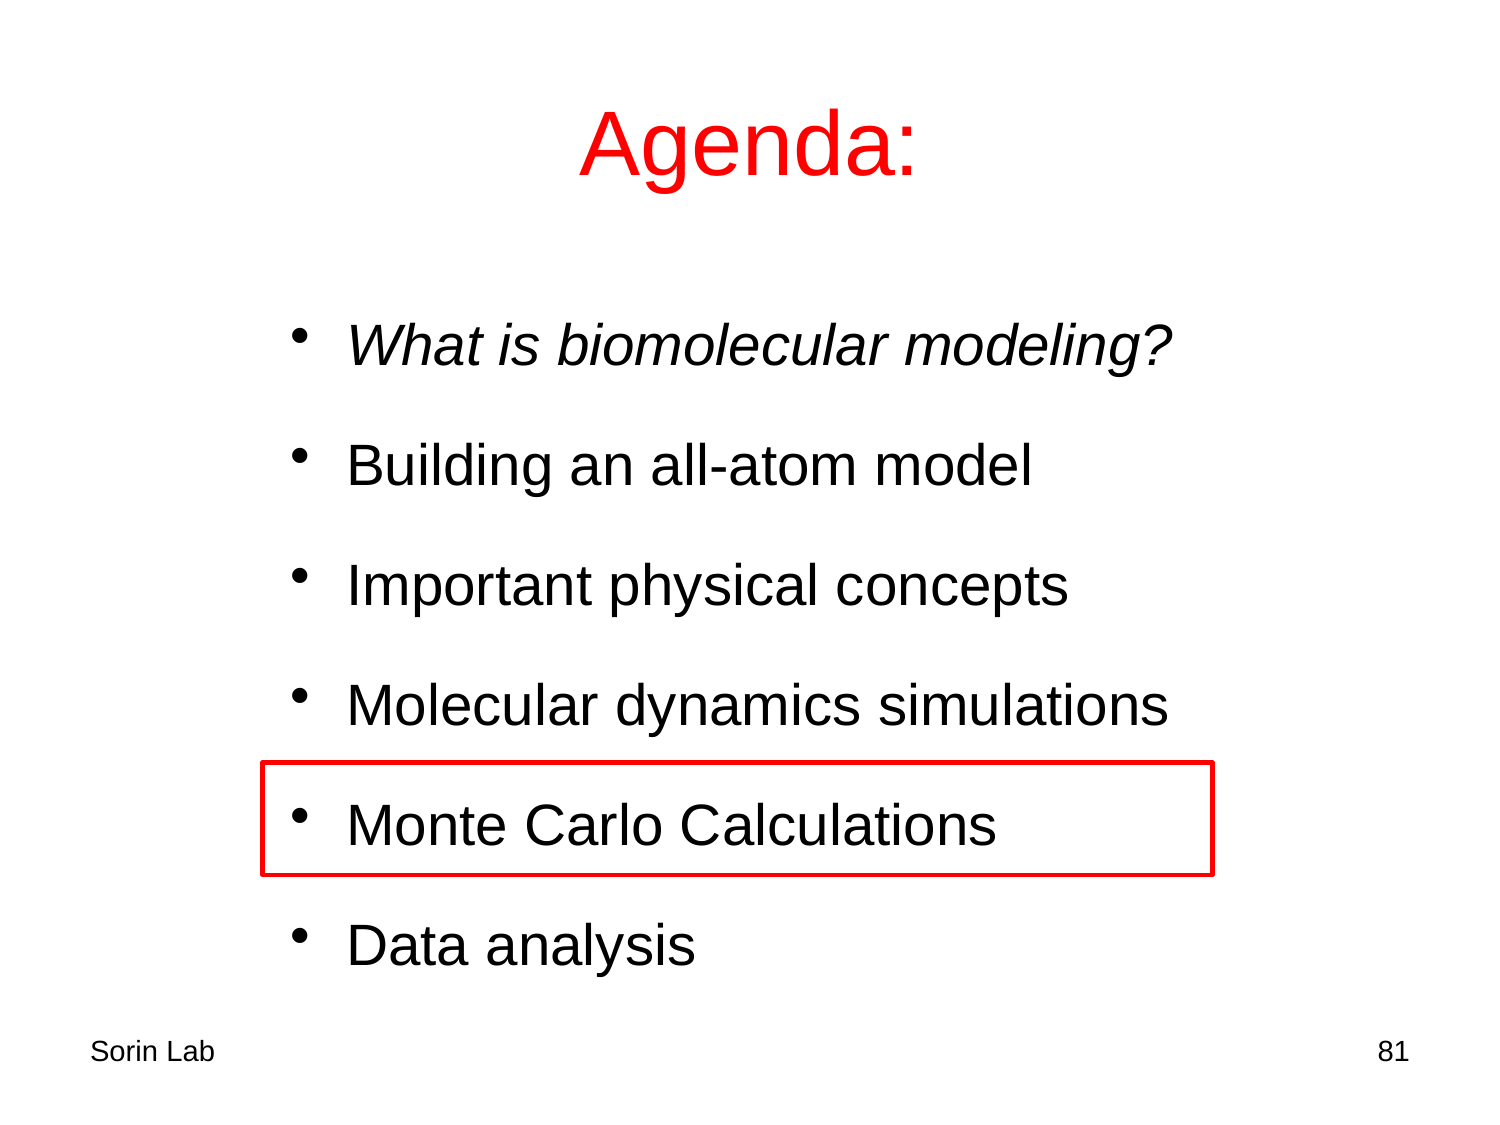

# Agenda:
What is biomolecular modeling?
Building an all-atom model
Important physical concepts
Molecular dynamics simulations
Monte Carlo Calculations
Data analysis

Sorin Lab
81